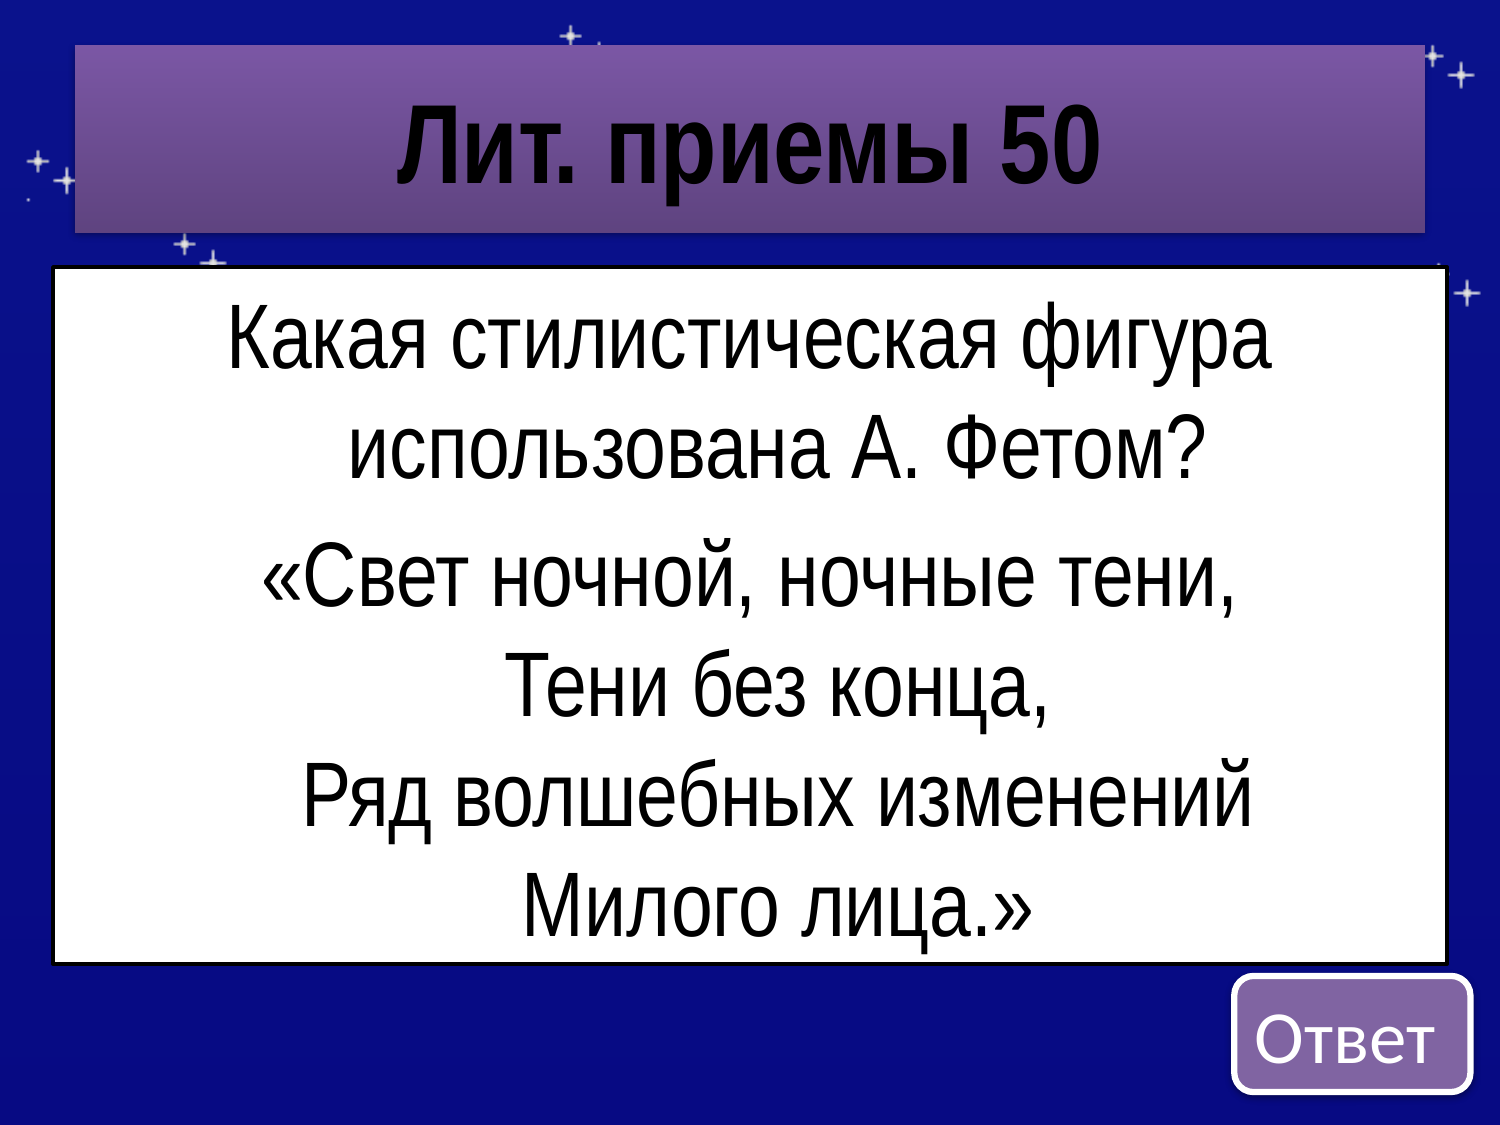

# Лит. приемы 50
Какая стилистическая фигура использована А. Фетом?
«Свет ночной, ночные тени,
Тени без конца,
Ряд волшебных изменений
Милого лица.»
Ответ